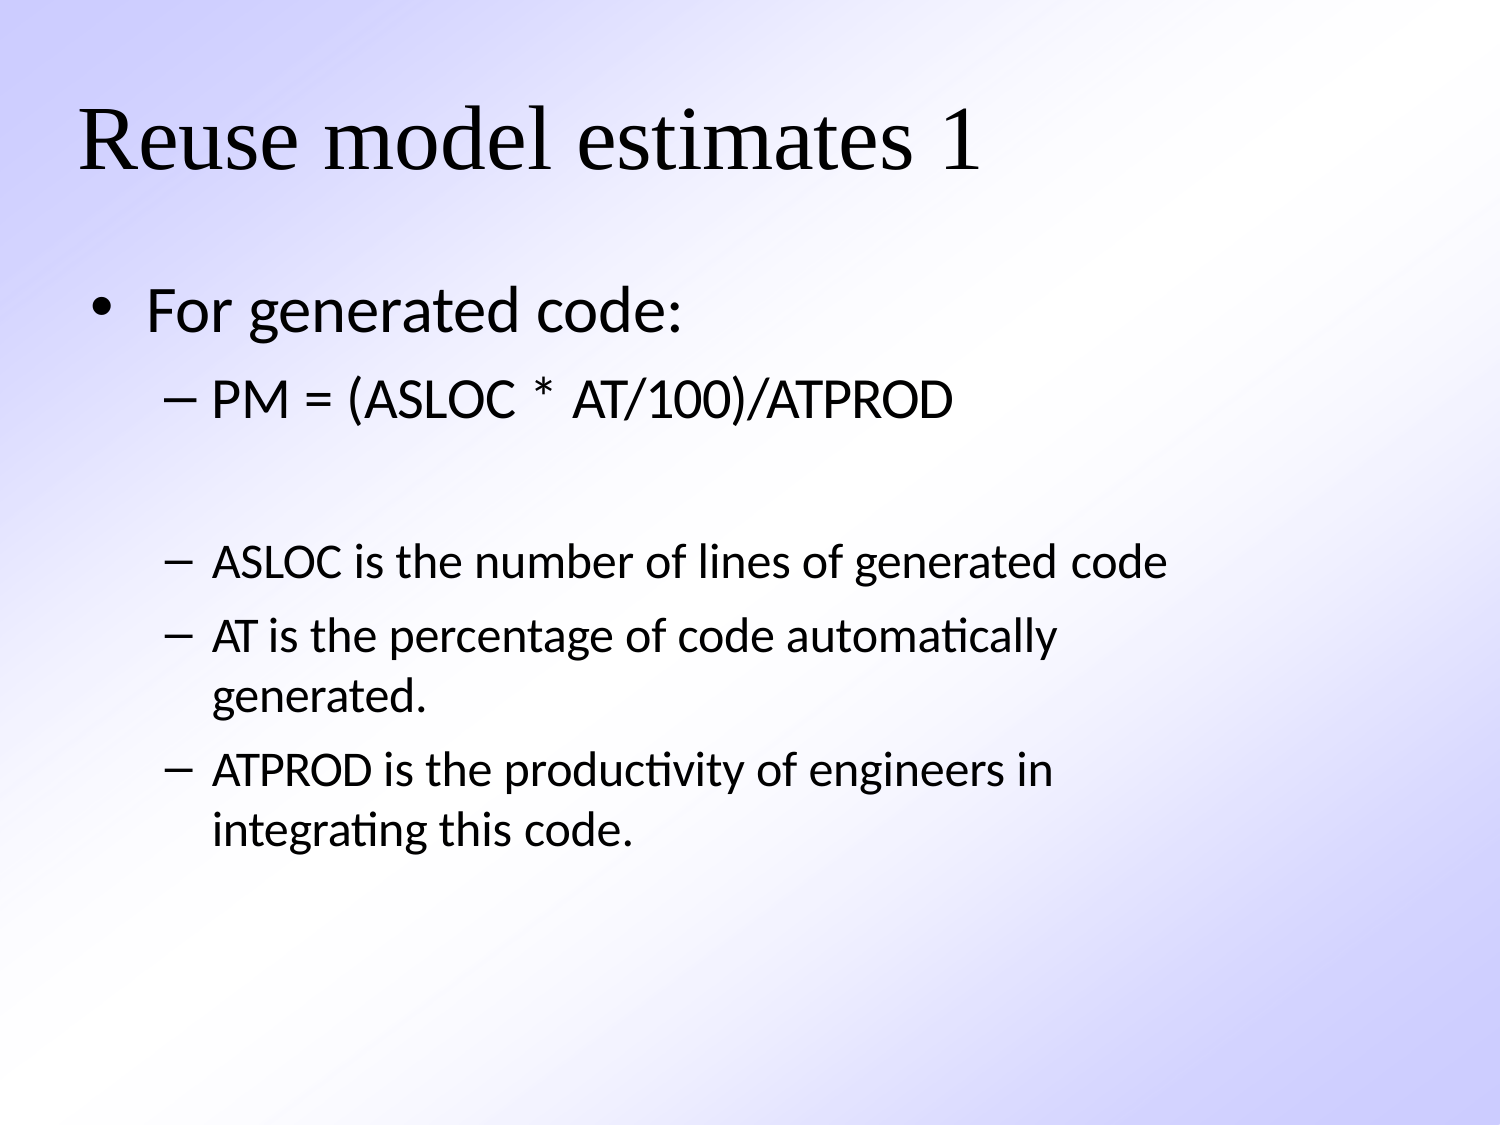

# Reuse model estimates 1
For generated code:
PM = (ASLOC * AT/100)/ATPROD

ASLOC is the number of lines of generated code
AT is the percentage of code automatically  generated.
ATPROD is the productivity of engineers in  integrating this code.